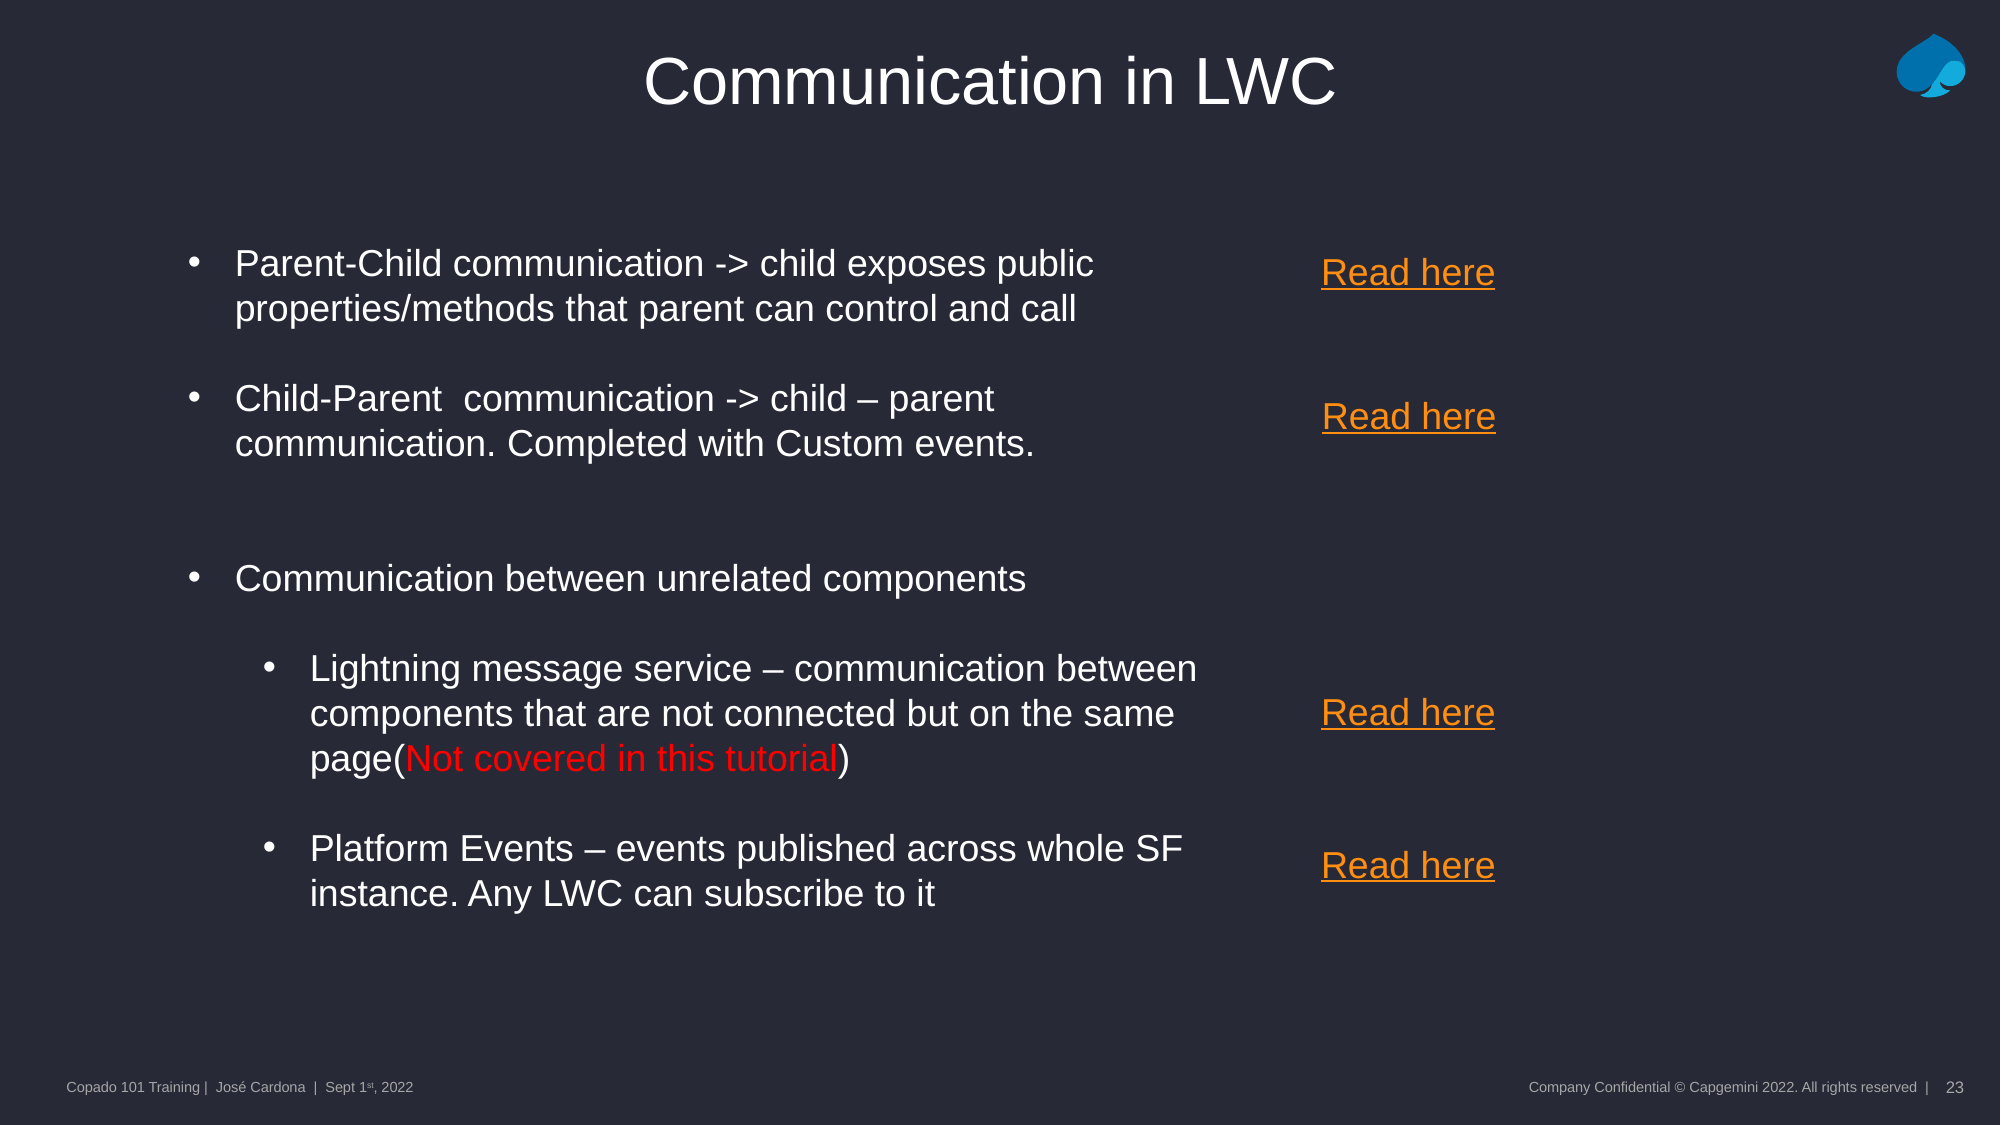

Communication in LWC
Parent-Child communication -> child exposes public properties/methods that parent can control and call

Child-Parent  communication -> child – parent communication. Completed with Custom events.

Communication between unrelated components

Lightning message service – communication between components that are not connected but on the same page(Not covered in this tutorial)

Platform Events – events published across whole SF instance. Any LWC can subscribe to it
Read here
Read here
Read here
Read here